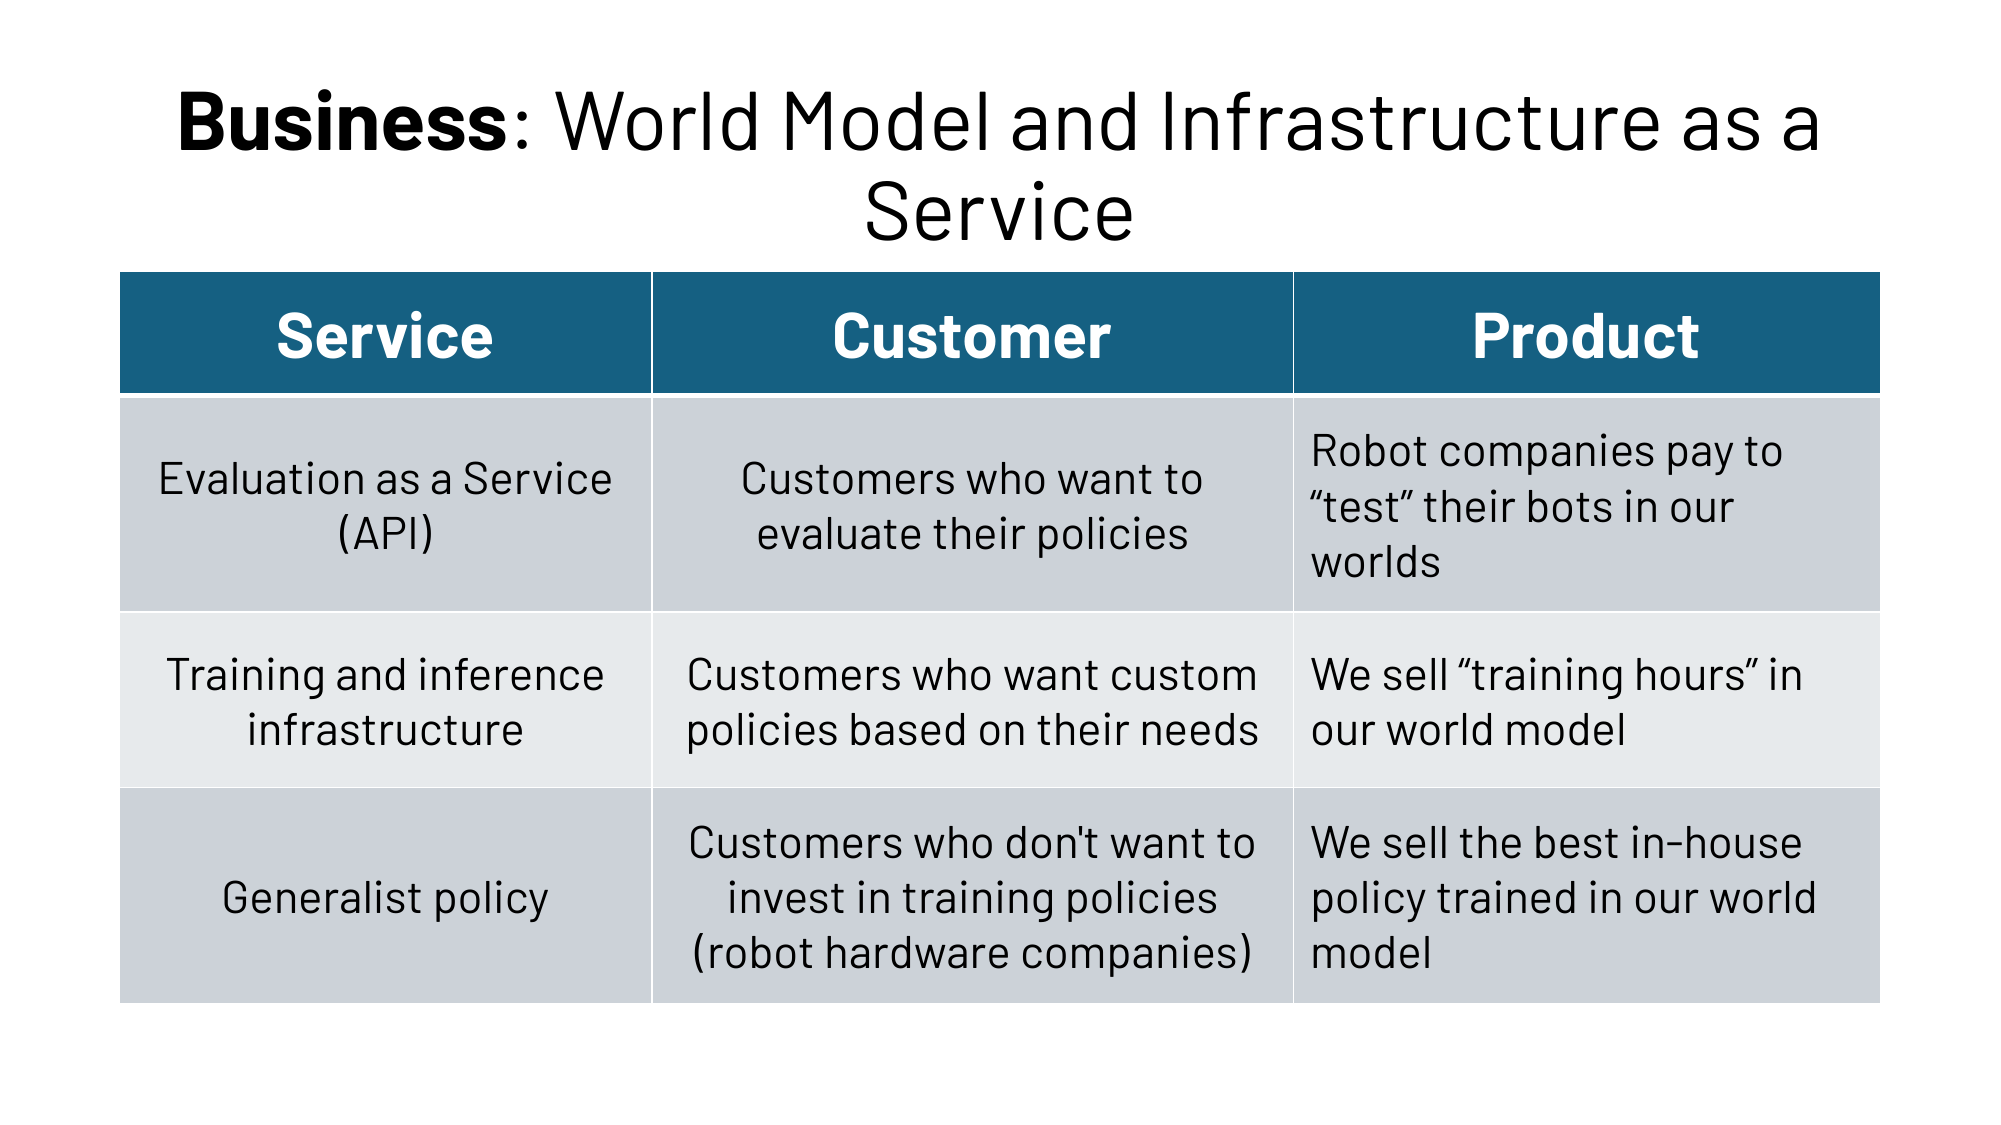

# Business: World Model and Infrastructure as a Service
| Service | Customer | Product |
| --- | --- | --- |
| Evaluation as a Service (API) | Customers who want to evaluate their policies | Robot companies pay to “test” their bots in our worlds |
| Training and inference infrastructure | Customers who want custom policies based on their needs | We sell “training hours” in our world model |
| Generalist policy | Customers who don't want to invest in training policies (robot hardware companies) | We sell the best in-house policy trained in our world model |